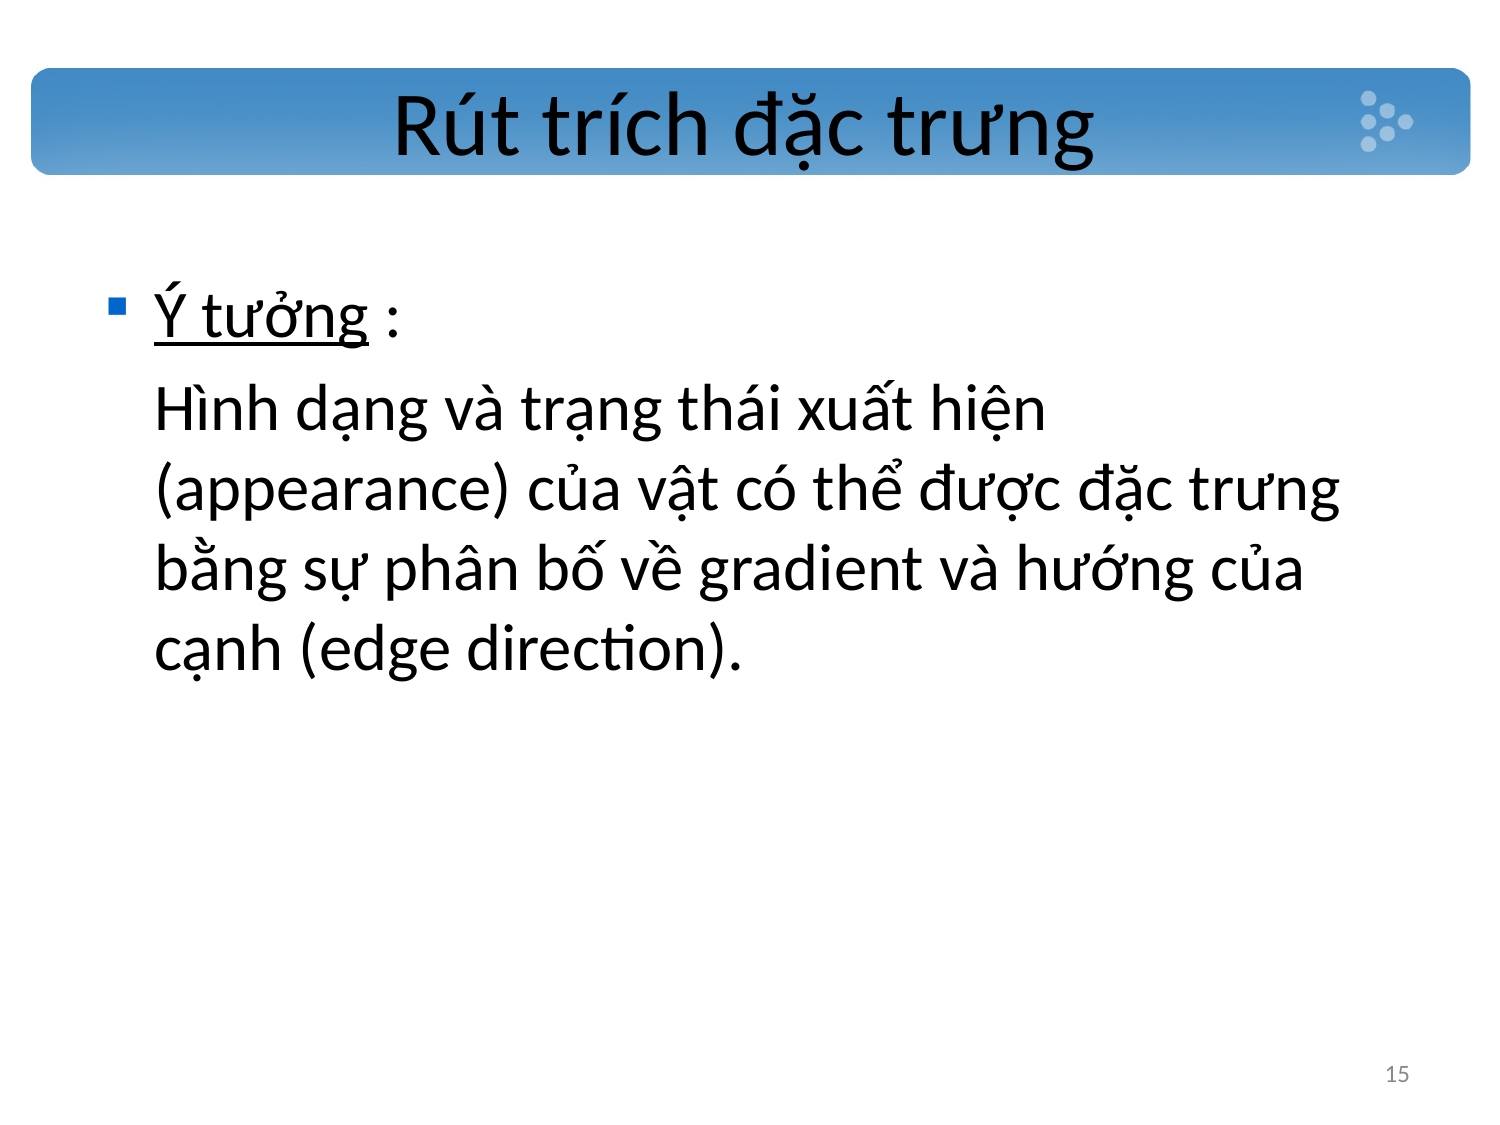

# Rút trích đặc trưng
Ý tưởng :
	Hình dạng và trạng thái xuất hiện (appearance) của vật có thể được đặc trưng bằng sự phân bố về gradient và hướng của cạnh (edge direction).
15